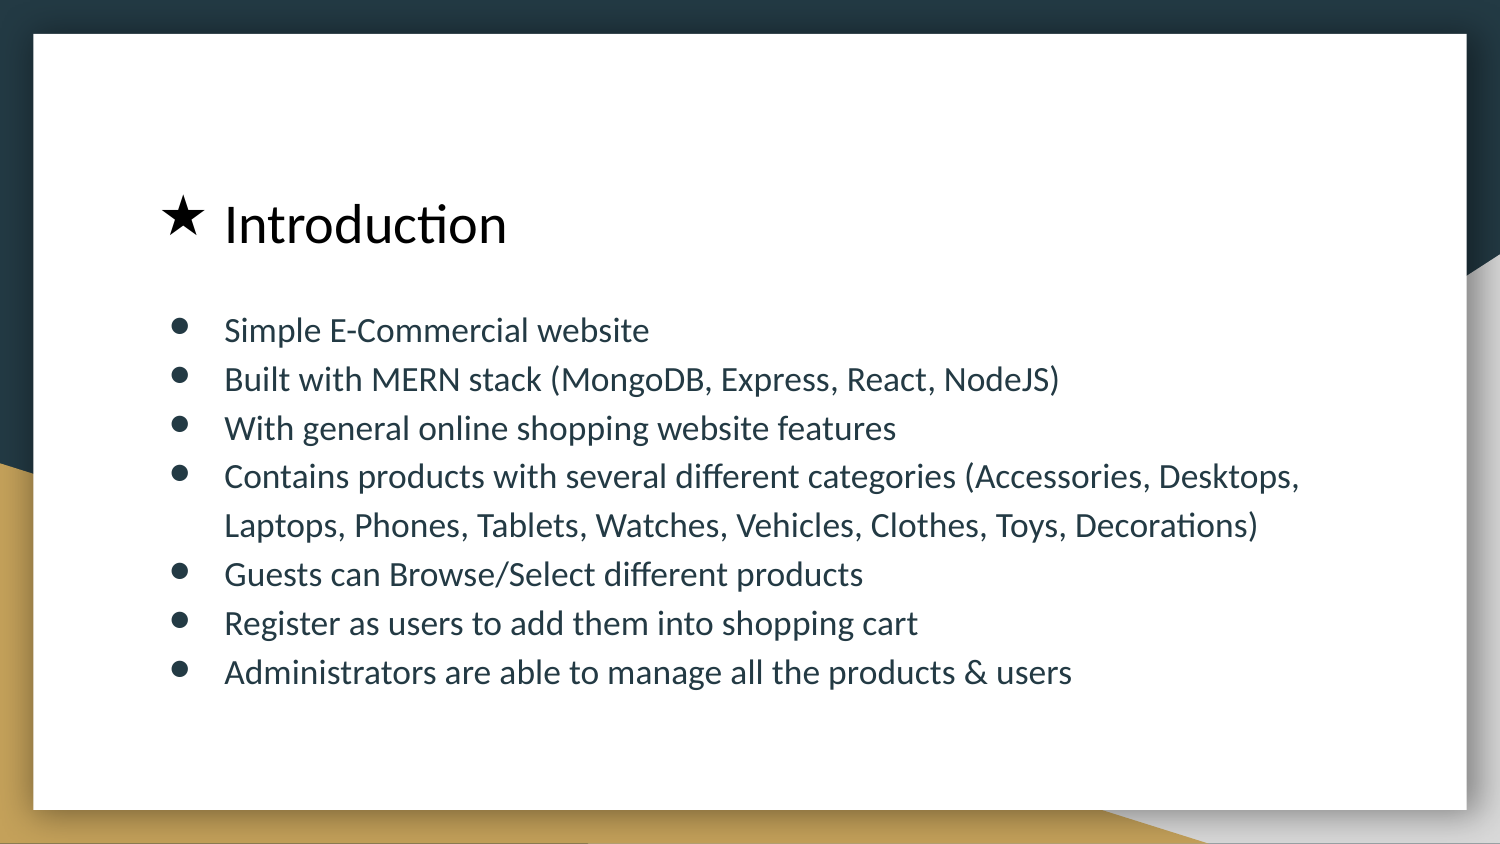

# Introduction
Simple E-Commercial website
Built with MERN stack (MongoDB, Express, React, NodeJS)
With general online shopping website features
Contains products with several different categories (Accessories, Desktops, Laptops, Phones, Tablets, Watches, Vehicles, Clothes, Toys, Decorations)
Guests can Browse/Select different products
Register as users to add them into shopping cart
Administrators are able to manage all the products & users